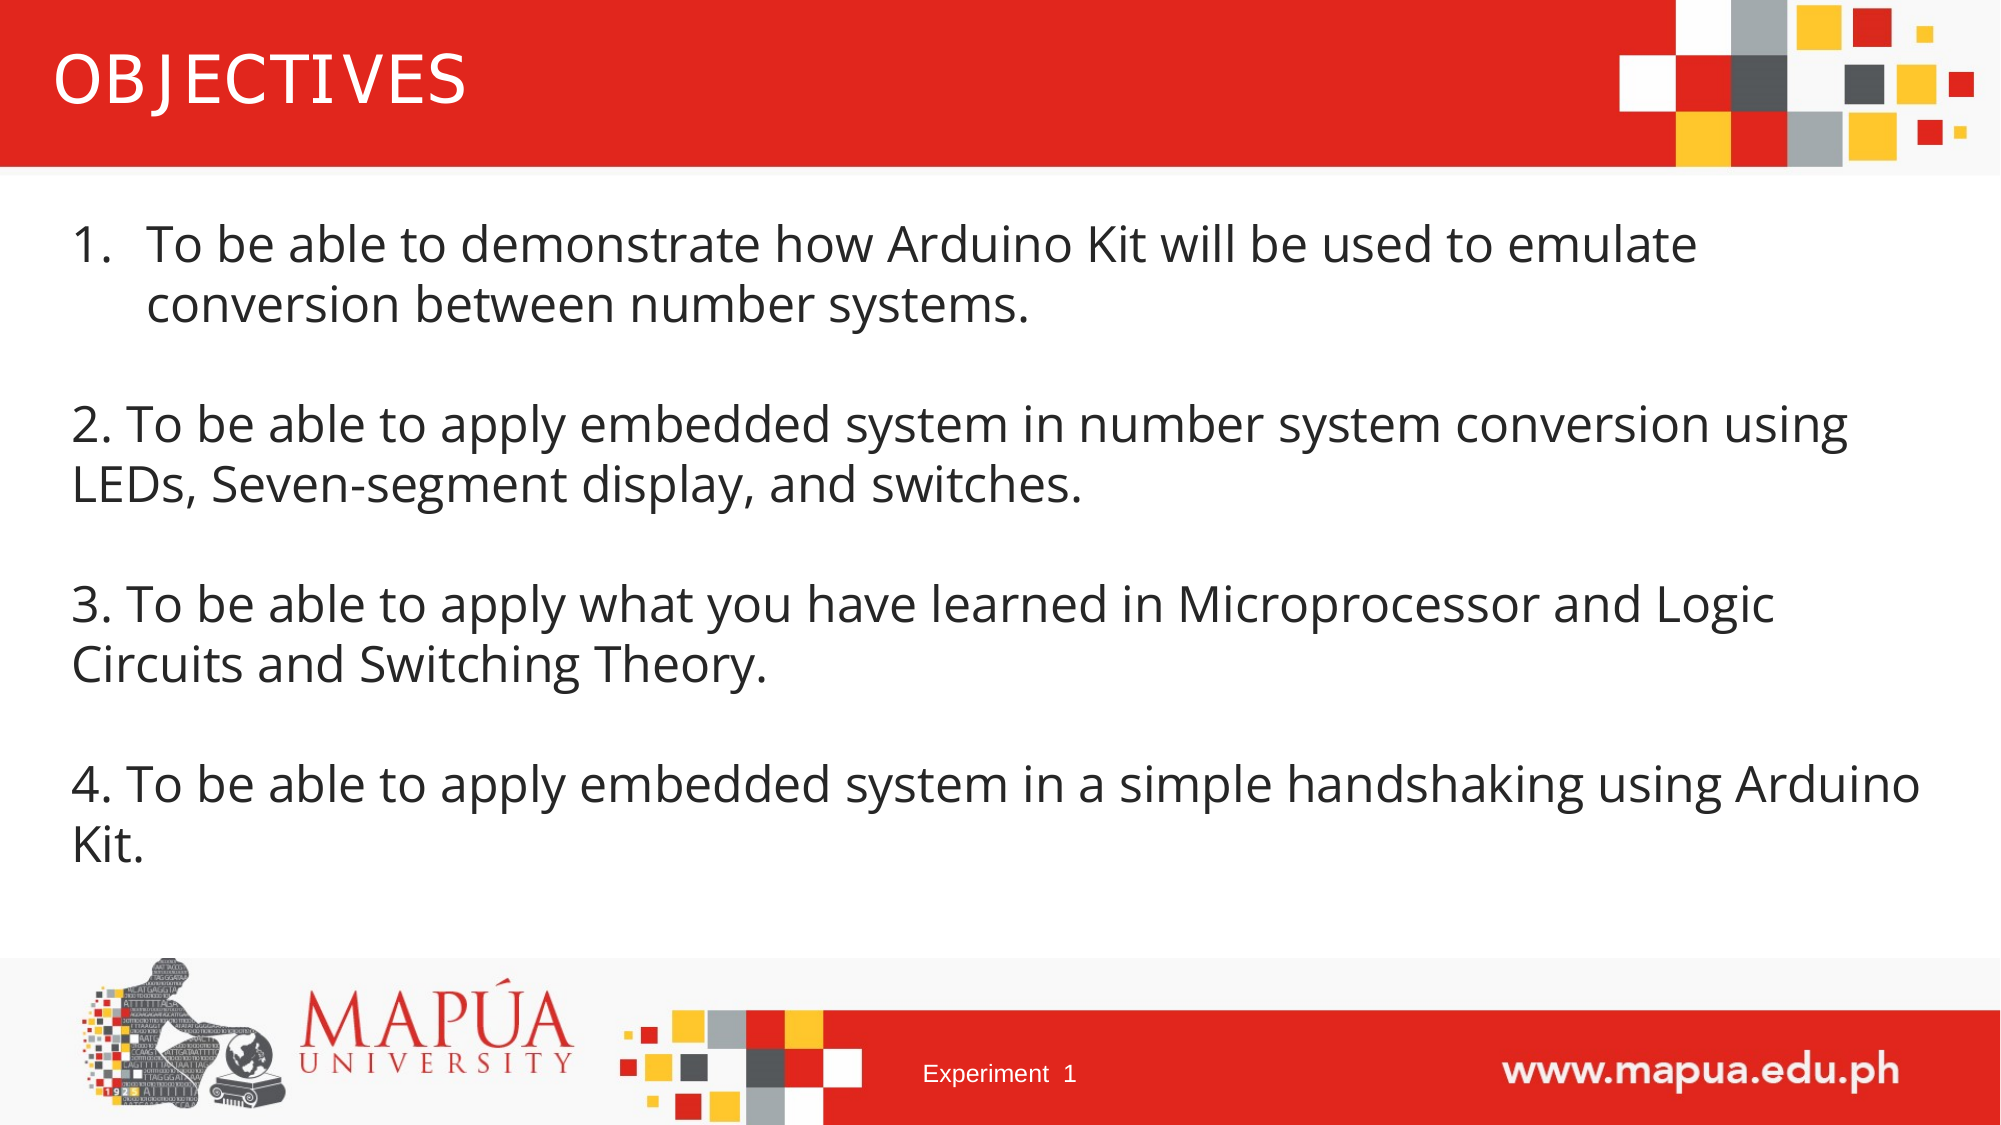

# OBJECTIVES

To be able to demonstrate how Arduino Kit will be used to emulate conversion between number systems.

2. To be able to apply embedded system in number system conversion using LEDs, Seven-segment display, and switches.

3. To be able to apply what you have learned in Microprocessor and Logic Circuits and Switching Theory.

4. To be able to apply embedded system in a simple handshaking using Arduino Kit.

Experiment  1